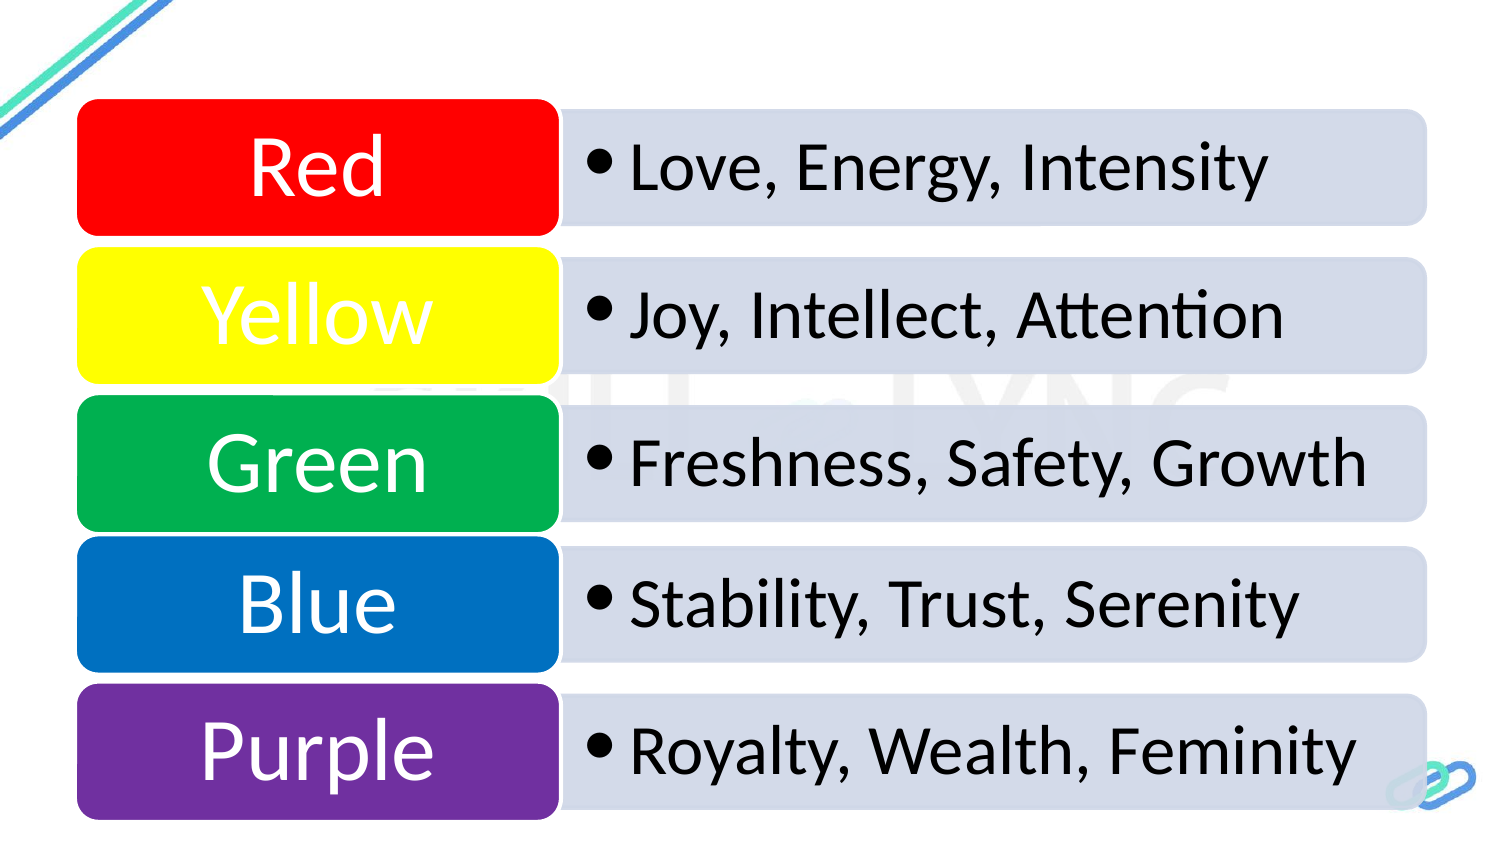

Red
Love, Energy, Intensity

Yellow
Joy, Intellect, Attention

Green
Freshness, Safety, Growth

Blue
Stability, Trust, Serenity

Purple
Royalty, Wealth, Feminity